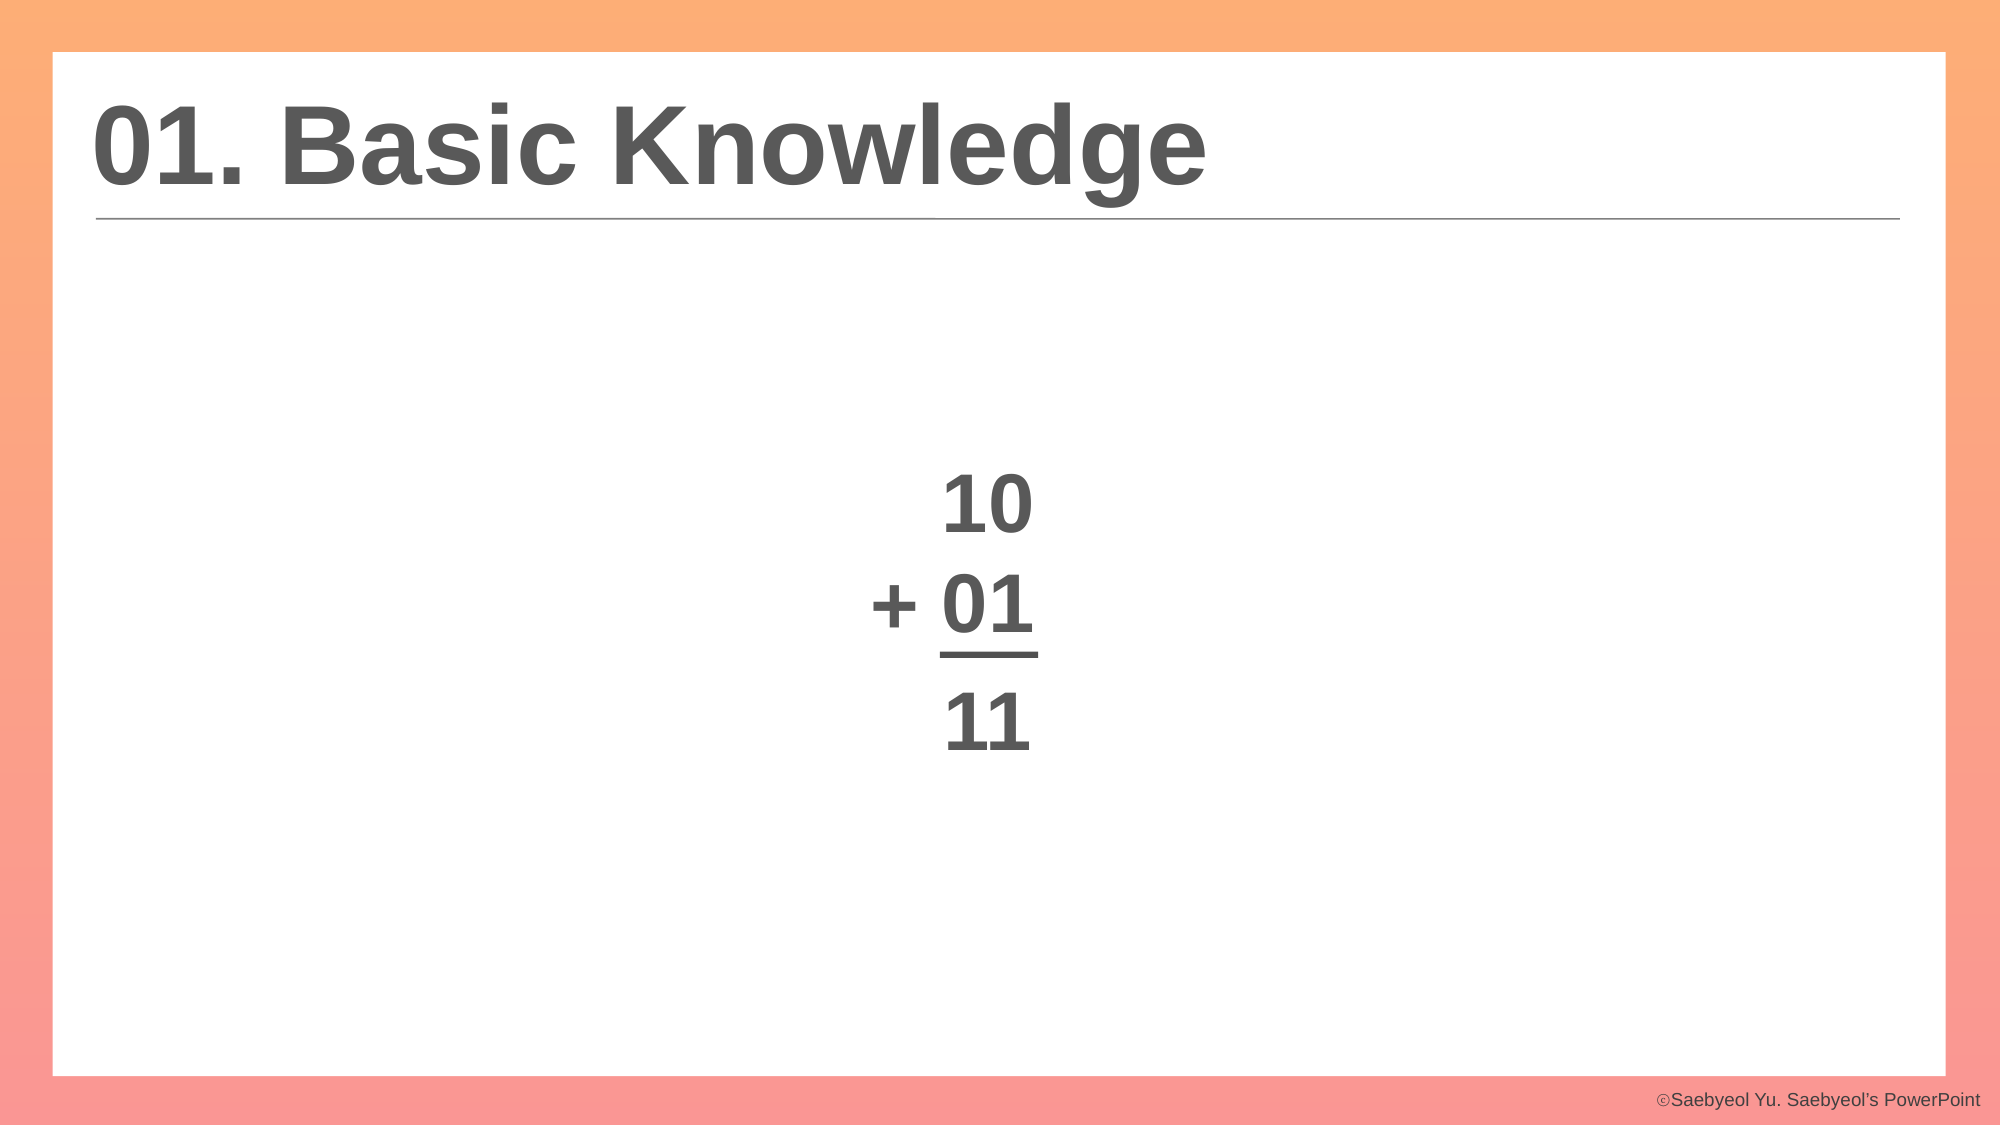

01. Basic Knowledge
10
01
+

11